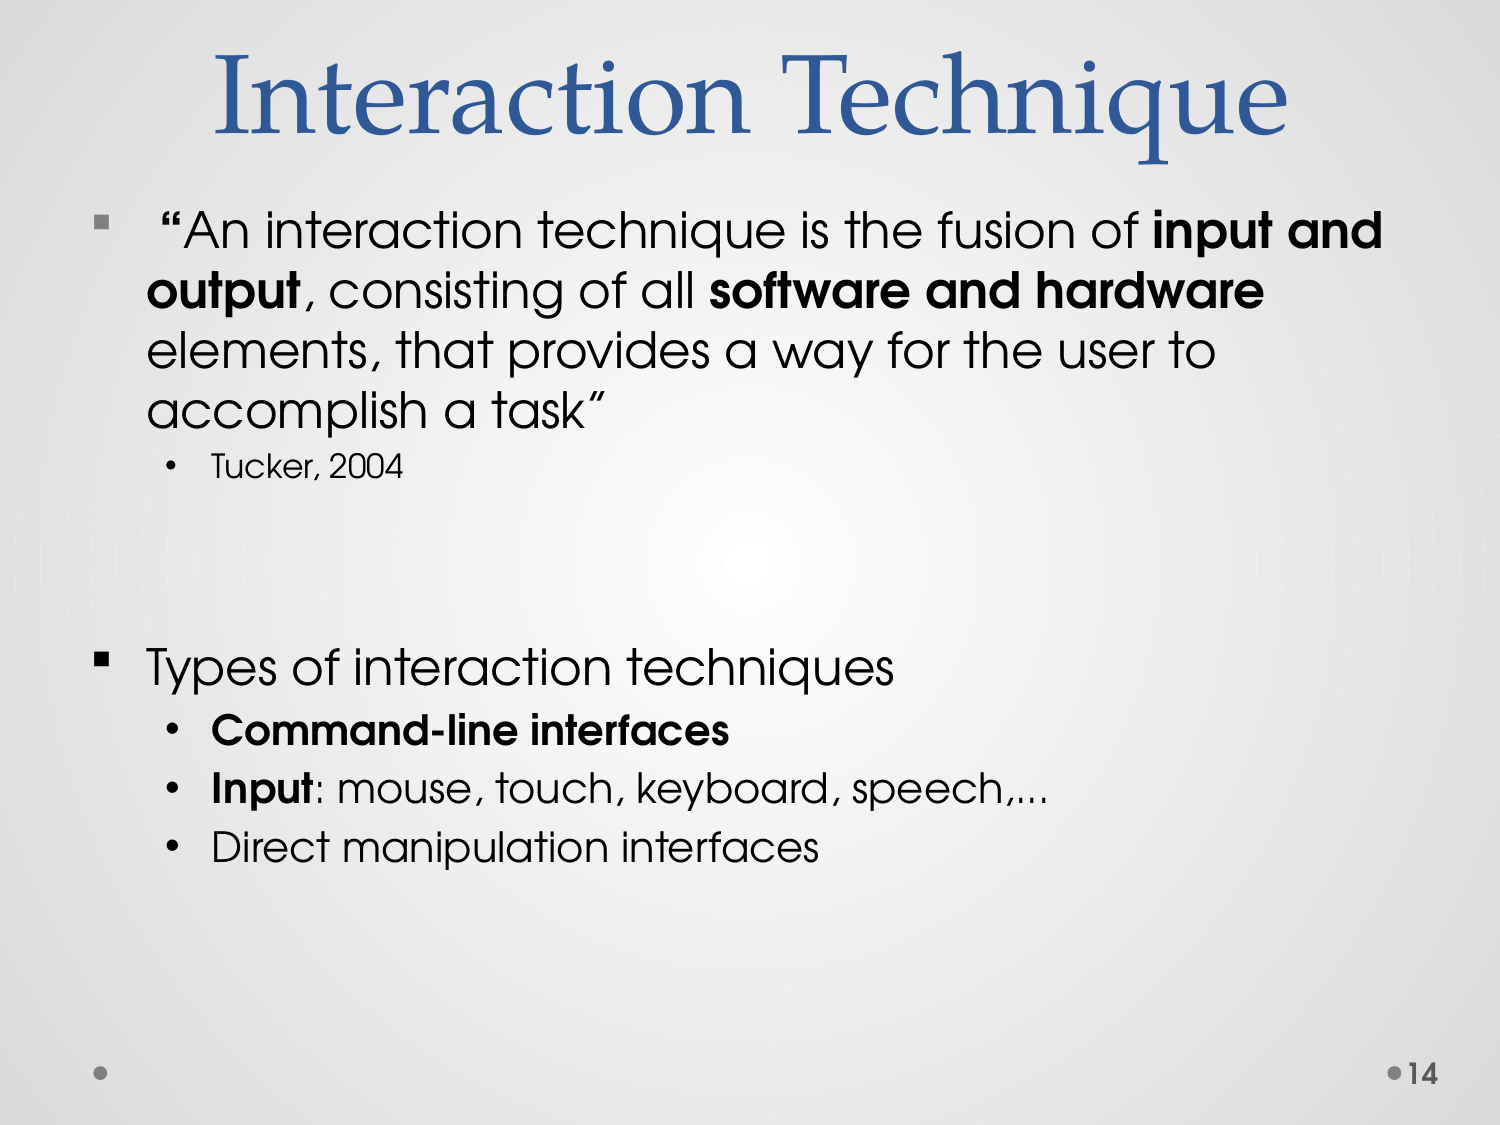

# Interaction Technique
 “An interaction technique is the fusion of input and output, consisting of all software and hardware elements, that provides a way for the user to accomplish a task”
Tucker, 2004

Types of interaction techniques
Command-line interfaces
Input: mouse, touch, keyboard, speech,...
Direct manipulation interfaces
14